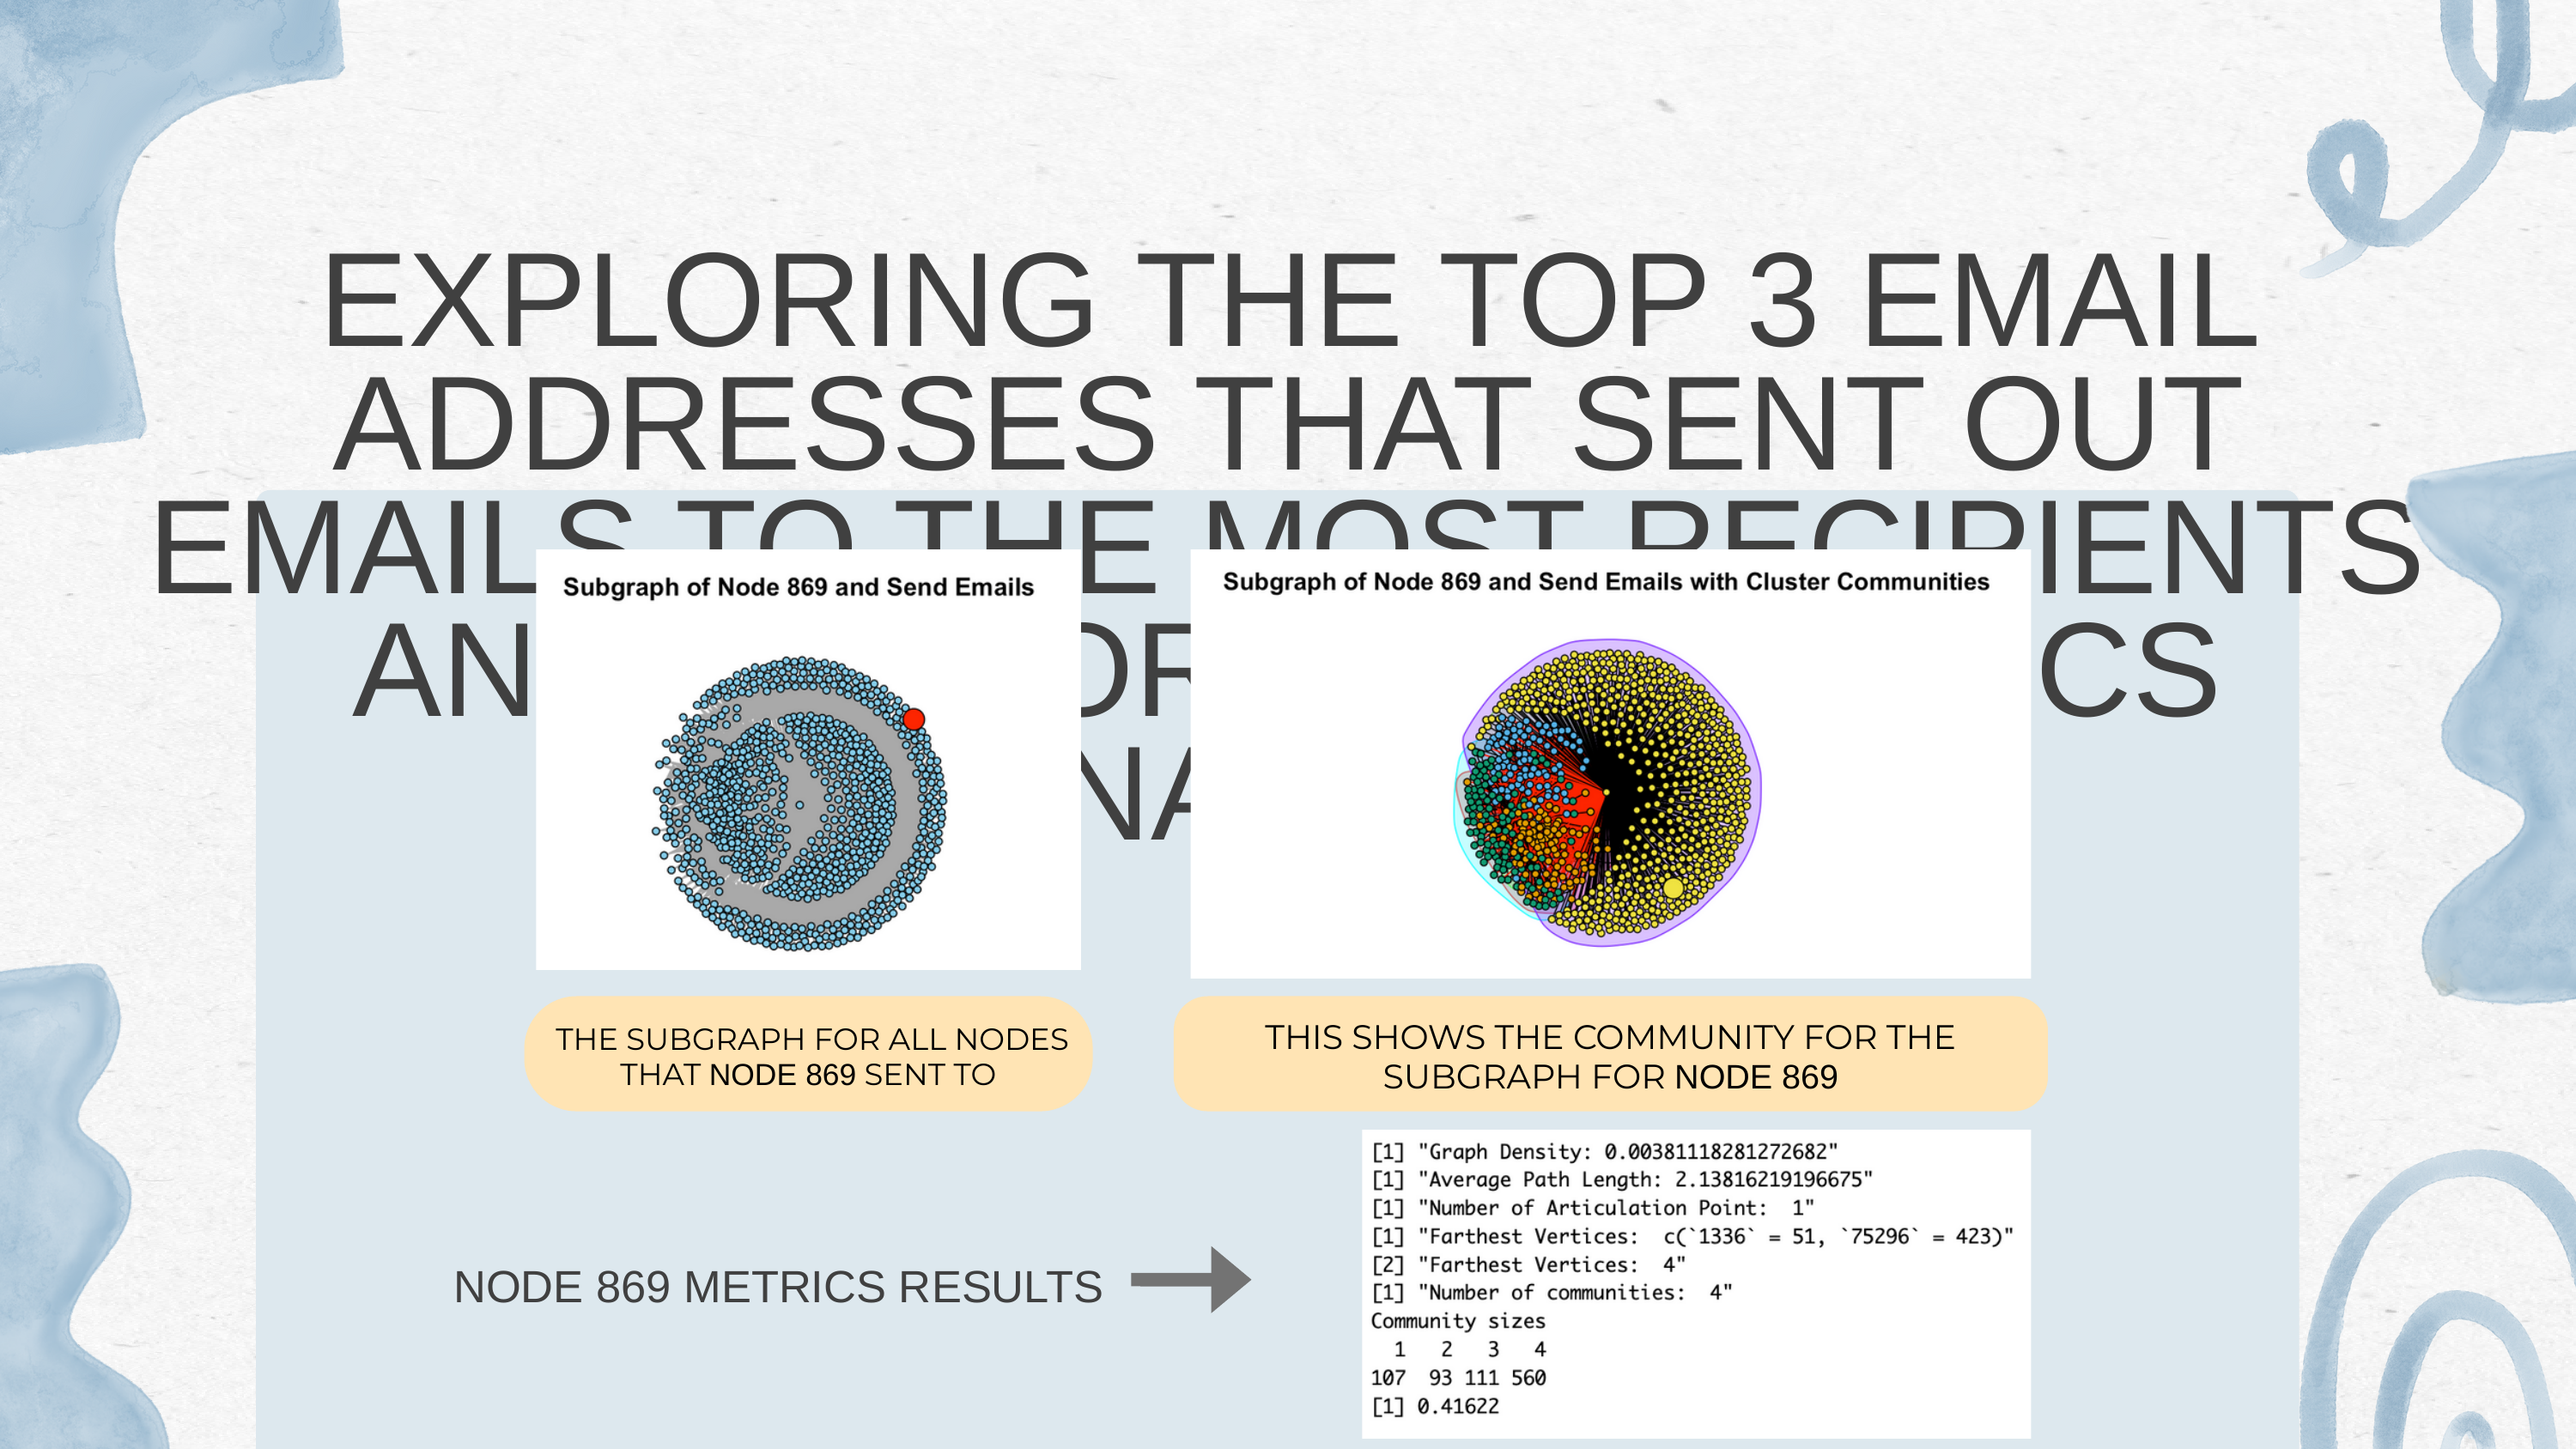

EXPLORING THE TOP 3 EMAIL ADDRESSES THAT SENT OUT EMAILS TO THE MOST RECIPIENTS AND PERFORMING METRICS ANALYSIS

 THE SUBGRAPH FOR ALL NODES THAT NODE 869 SENT TO

THIS SHOWS THE COMMUNITY FOR THE SUBGRAPH FOR NODE 869

NODE 869 METRICS RESULTS